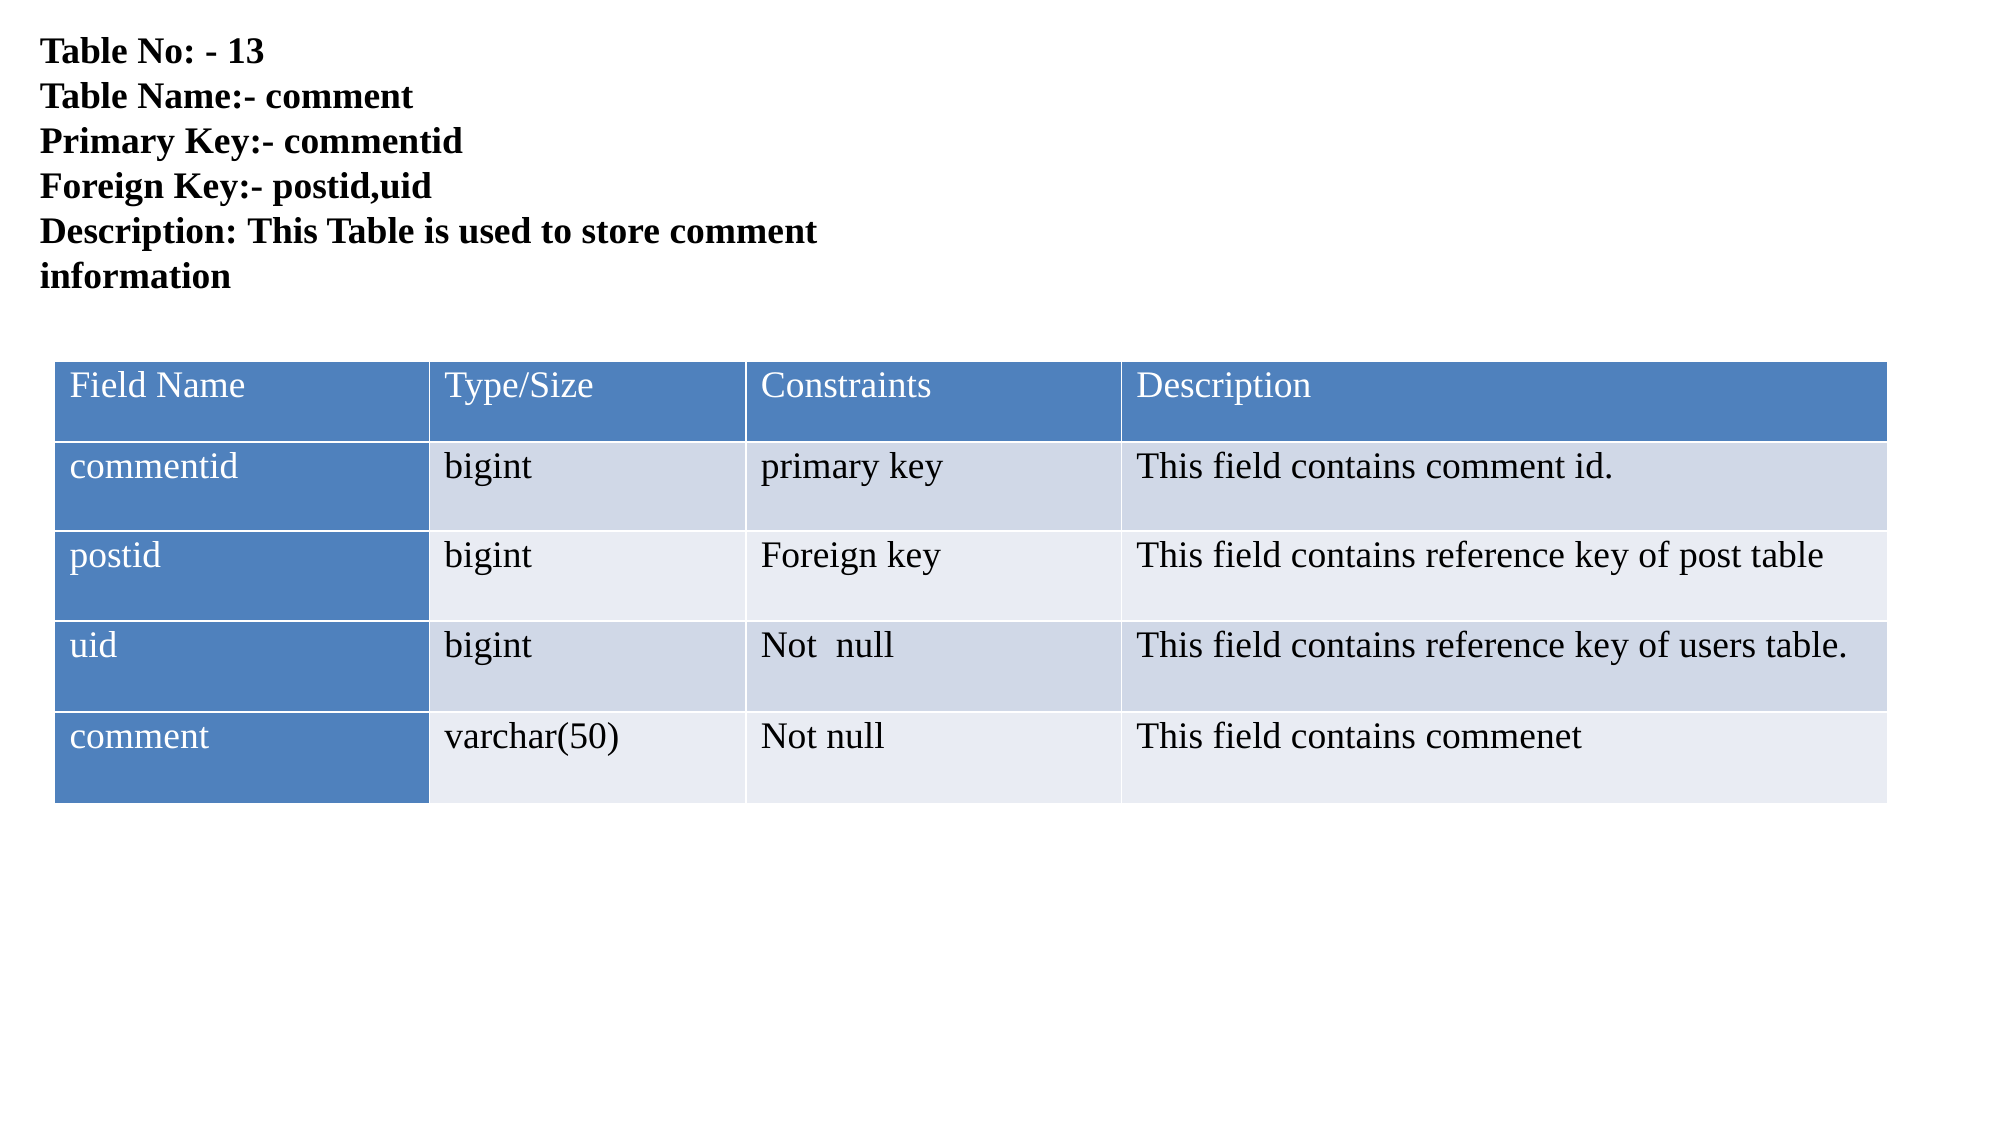

Table No: - 13
Table Name:- comment
Primary Key:- commentid
Foreign Key:- postid,uid
Description: This Table is used to store comment information
| Field Name | Type/Size | Constraints | Description |
| --- | --- | --- | --- |
| commentid | bigint | primary key | This field contains comment id. |
| postid | bigint | Foreign key | This field contains reference key of post table |
| uid | bigint | Not null | This field contains reference key of users table. |
| comment | varchar(50) | Not null | This field contains commenet |